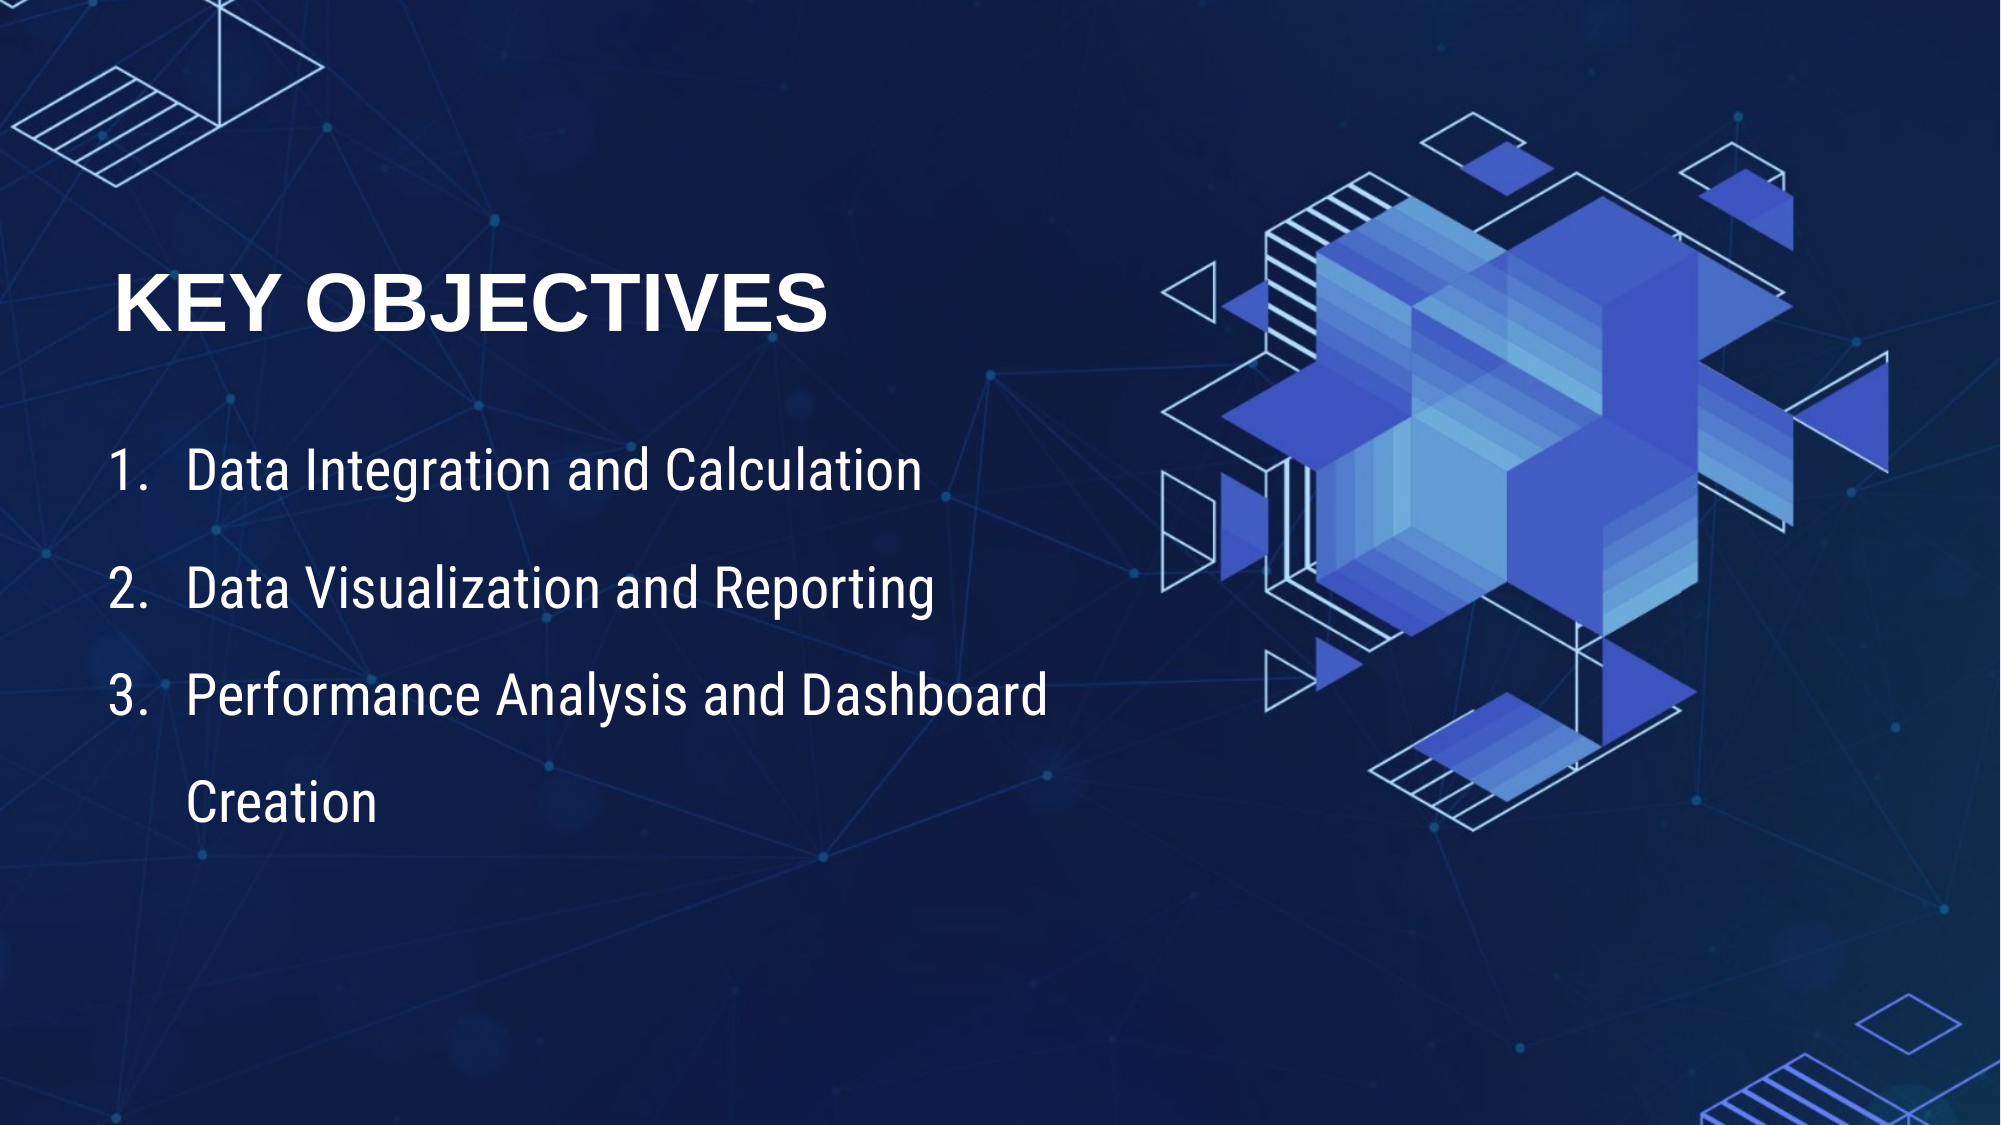

# KEY OBJECTIVES
Data Integration and Calculation
Data Visualization and Reporting
Performance Analysis and Dashboard Creation